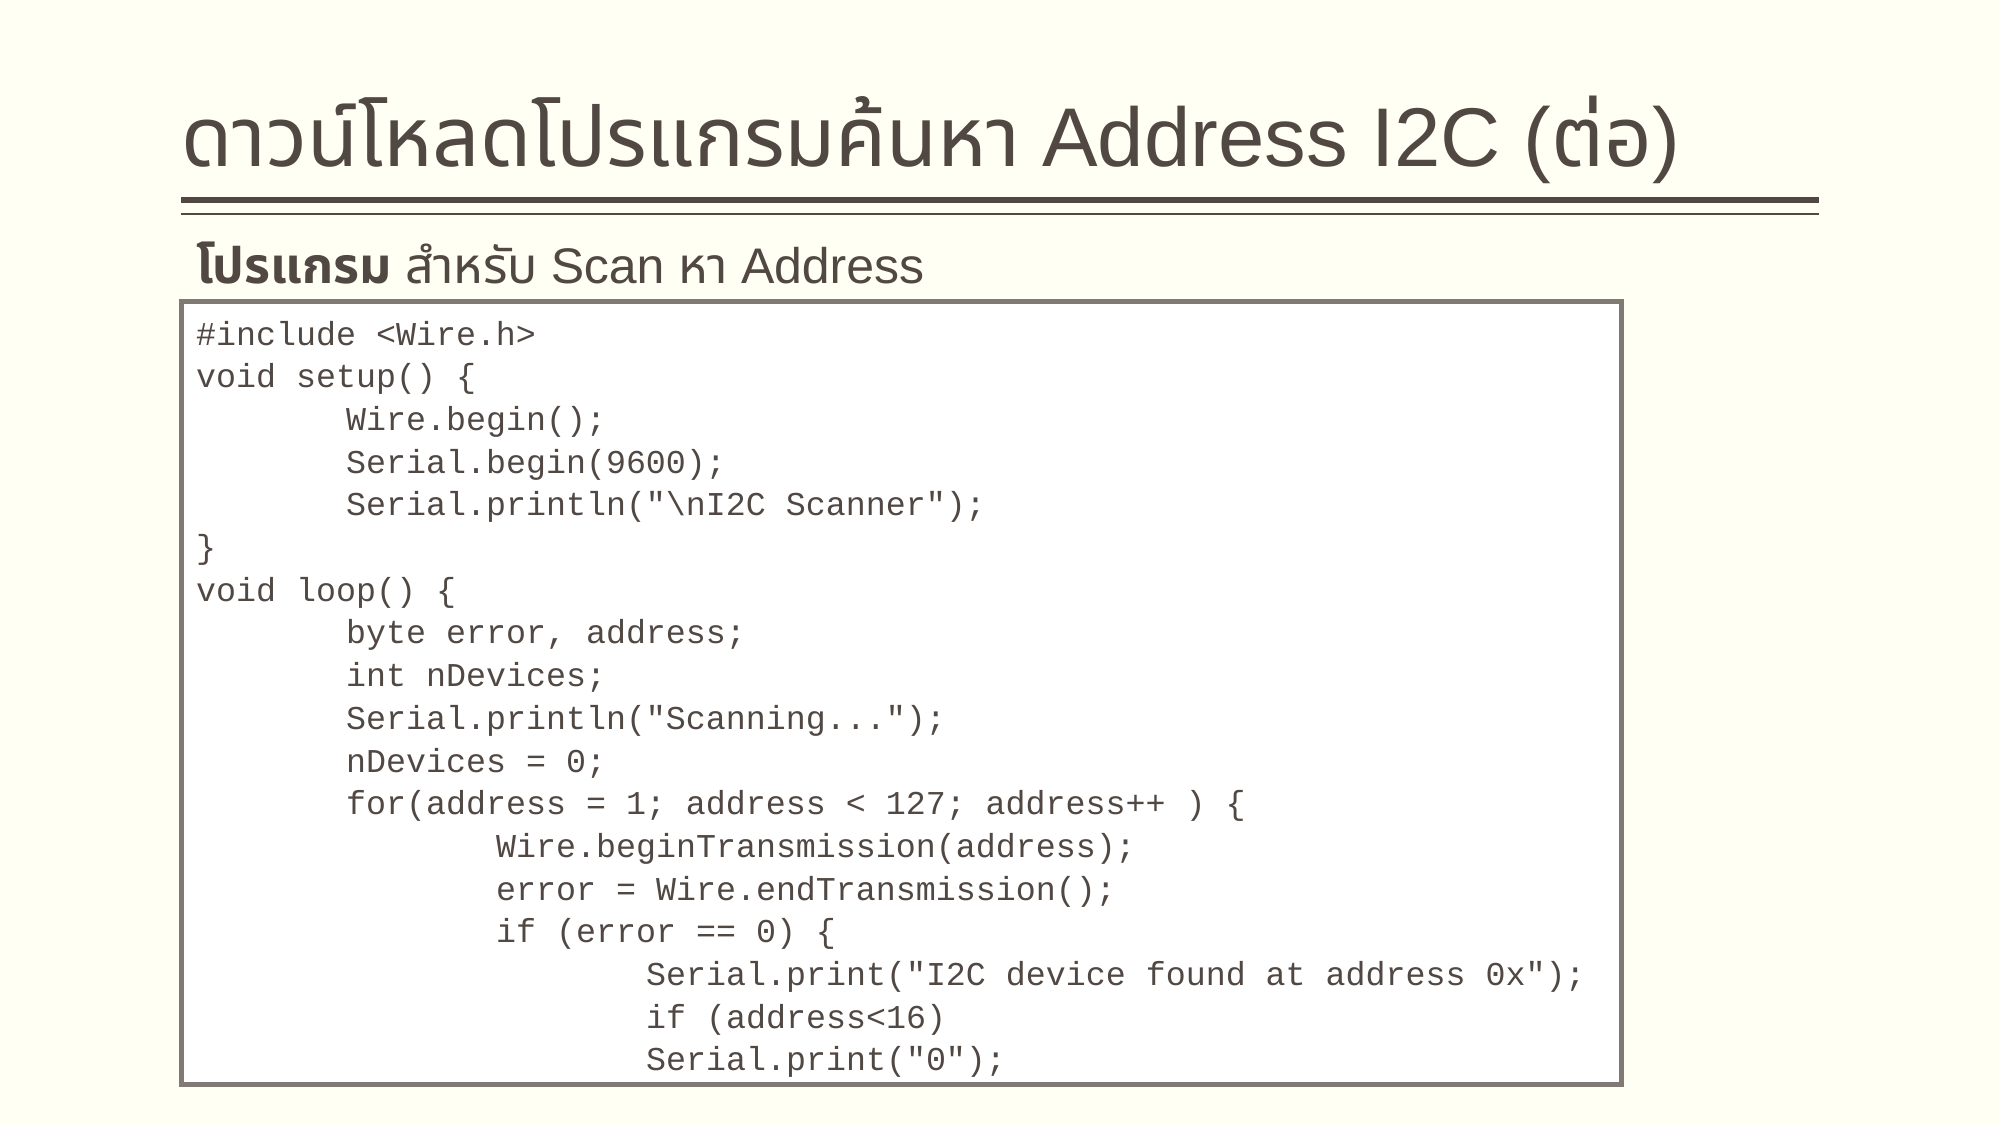

# ดาวน์โหลดโปรแกรมค้นหา Address I2C (ต่อ)
โปรแกรม สำหรับ Scan หา Address
#include <Wire.h>
void setup() {
	Wire.begin();
	Serial.begin(9600);
	Serial.println("\nI2C Scanner");
}
void loop() {
	byte error, address;
	int nDevices;
	Serial.println("Scanning...");
	nDevices = 0;
	for(address = 1; address < 127; address++ ) {
		Wire.beginTransmission(address);
		error = Wire.endTransmission();
		if (error == 0) {
			Serial.print("I2C device found at address 0x");
			if (address<16)
			Serial.print("0");